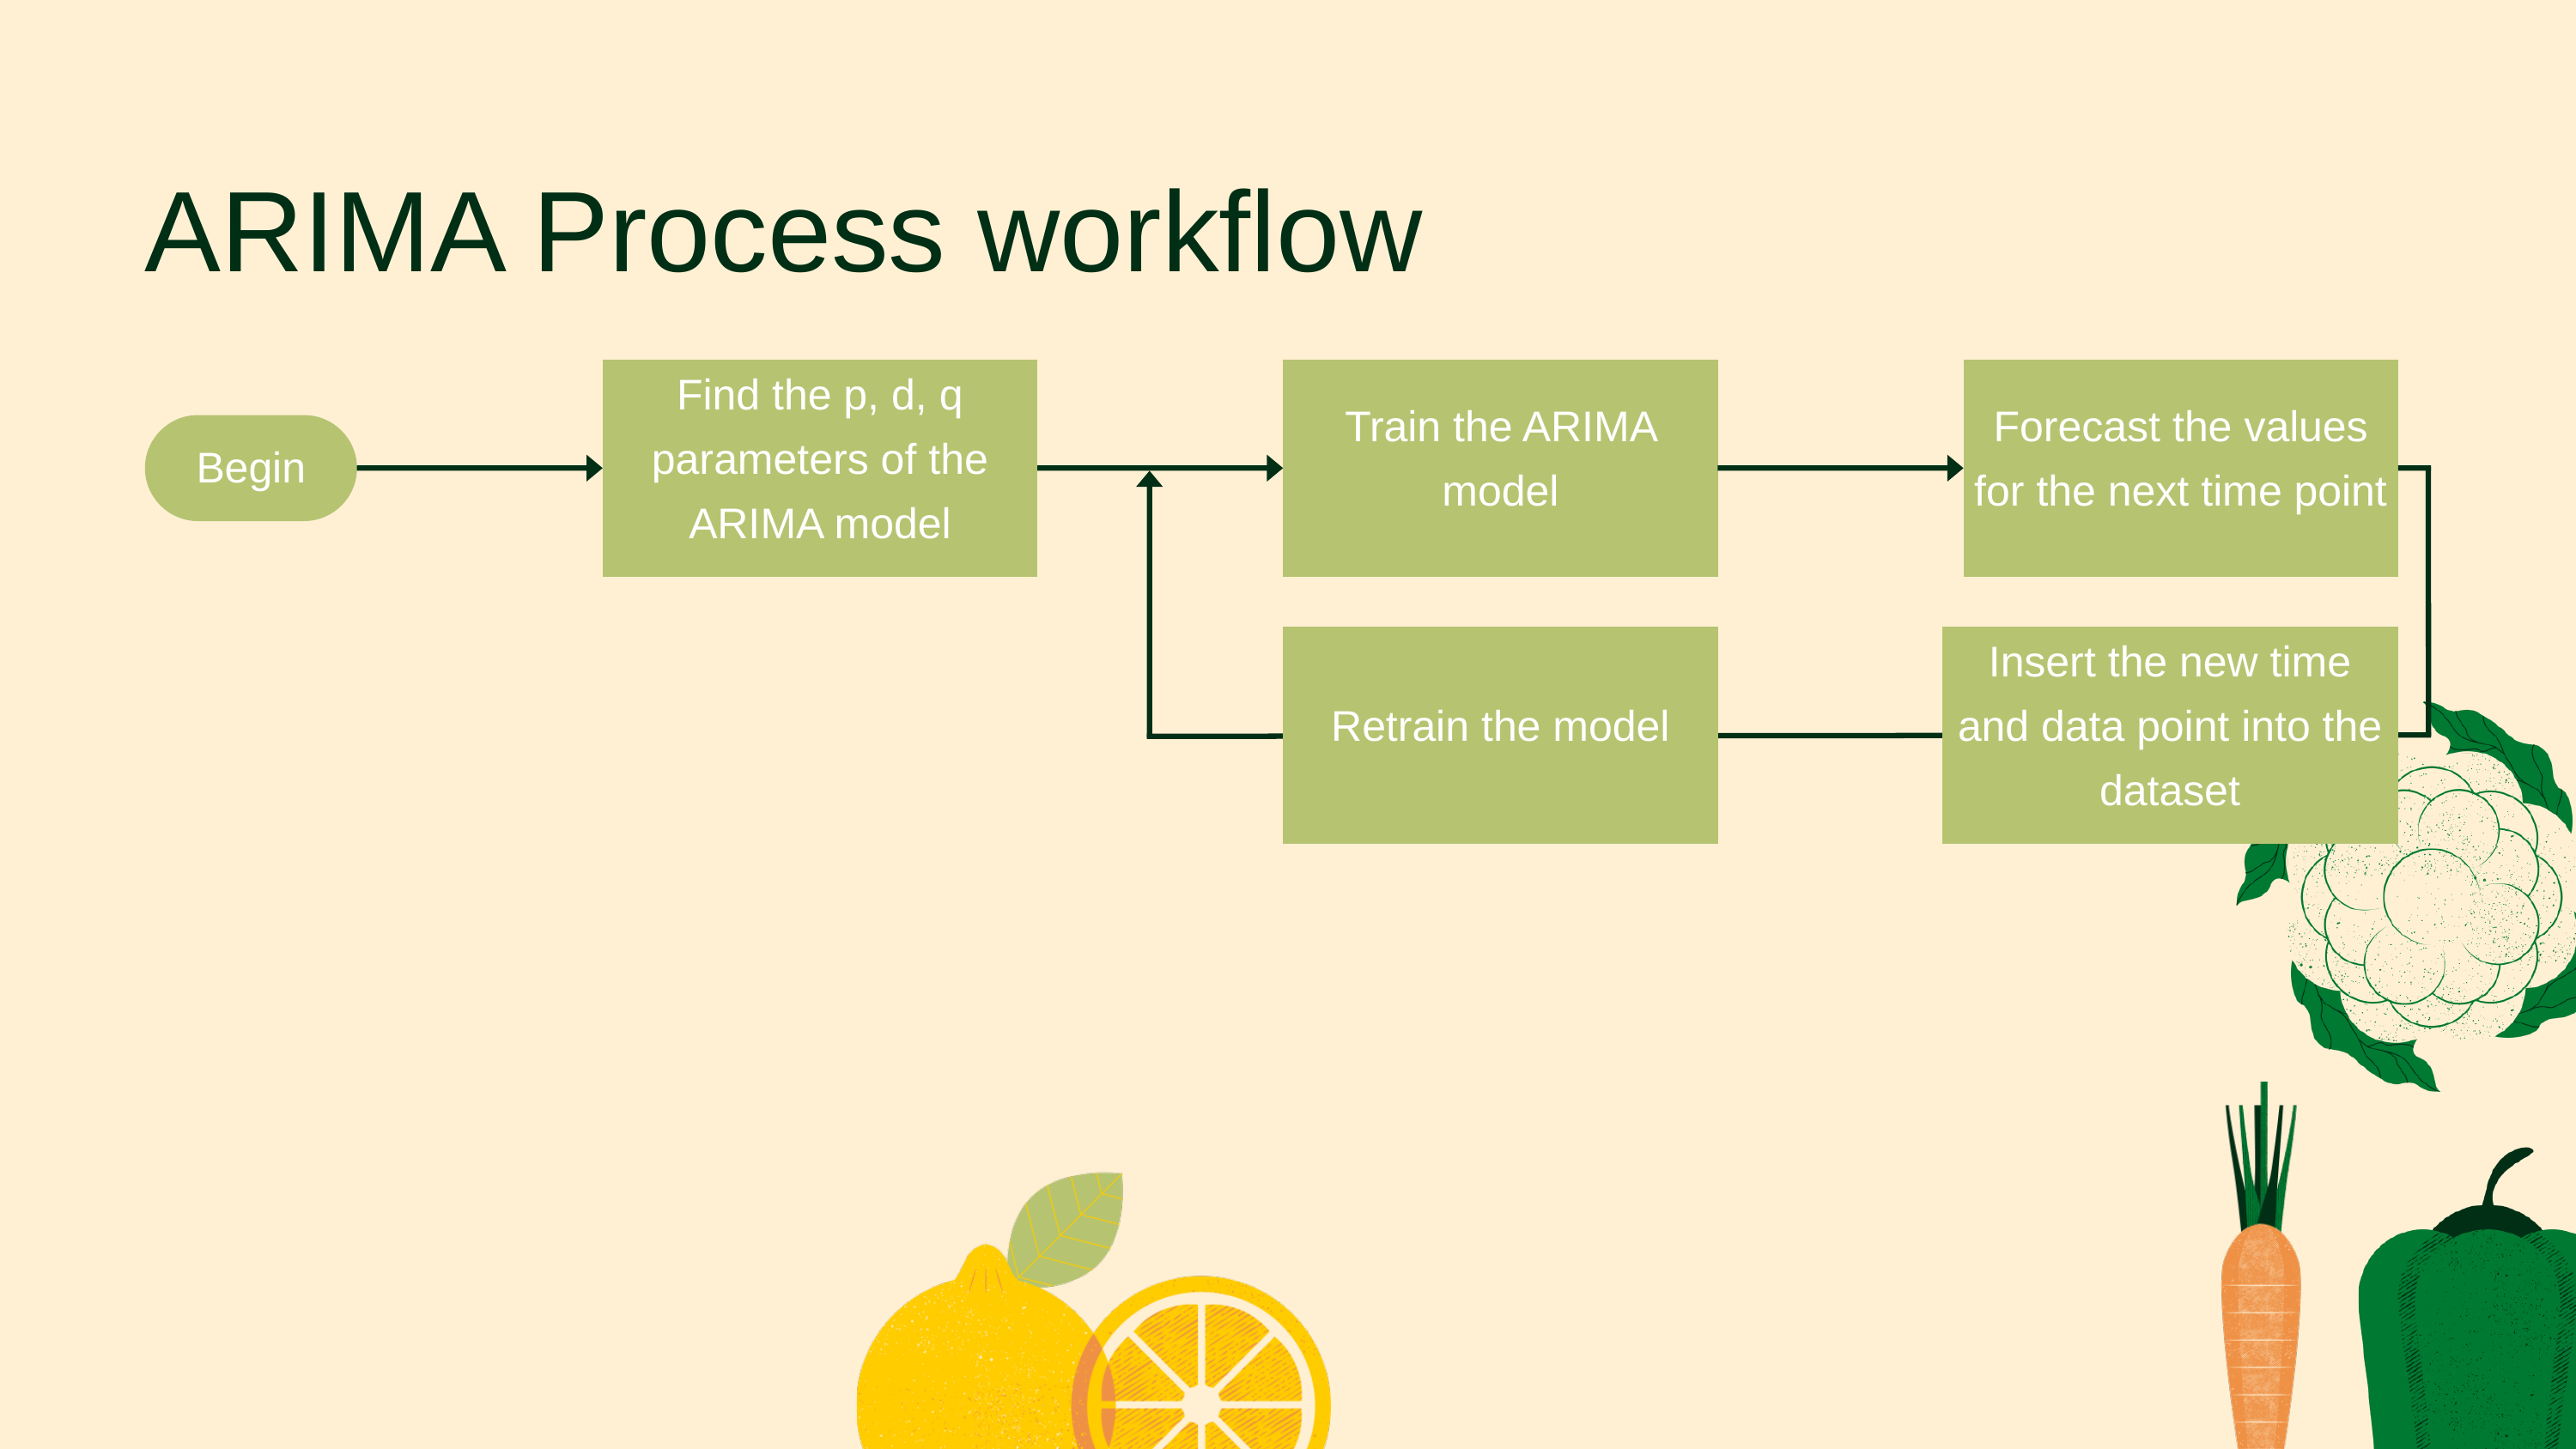

ARIMA Process workflow

Find the p, d, q parameters of the ARIMA model

Train the ARIMA model

Forecast the values for the next time point

Begin

Retrain the model

Insert the new time and data point into the dataset